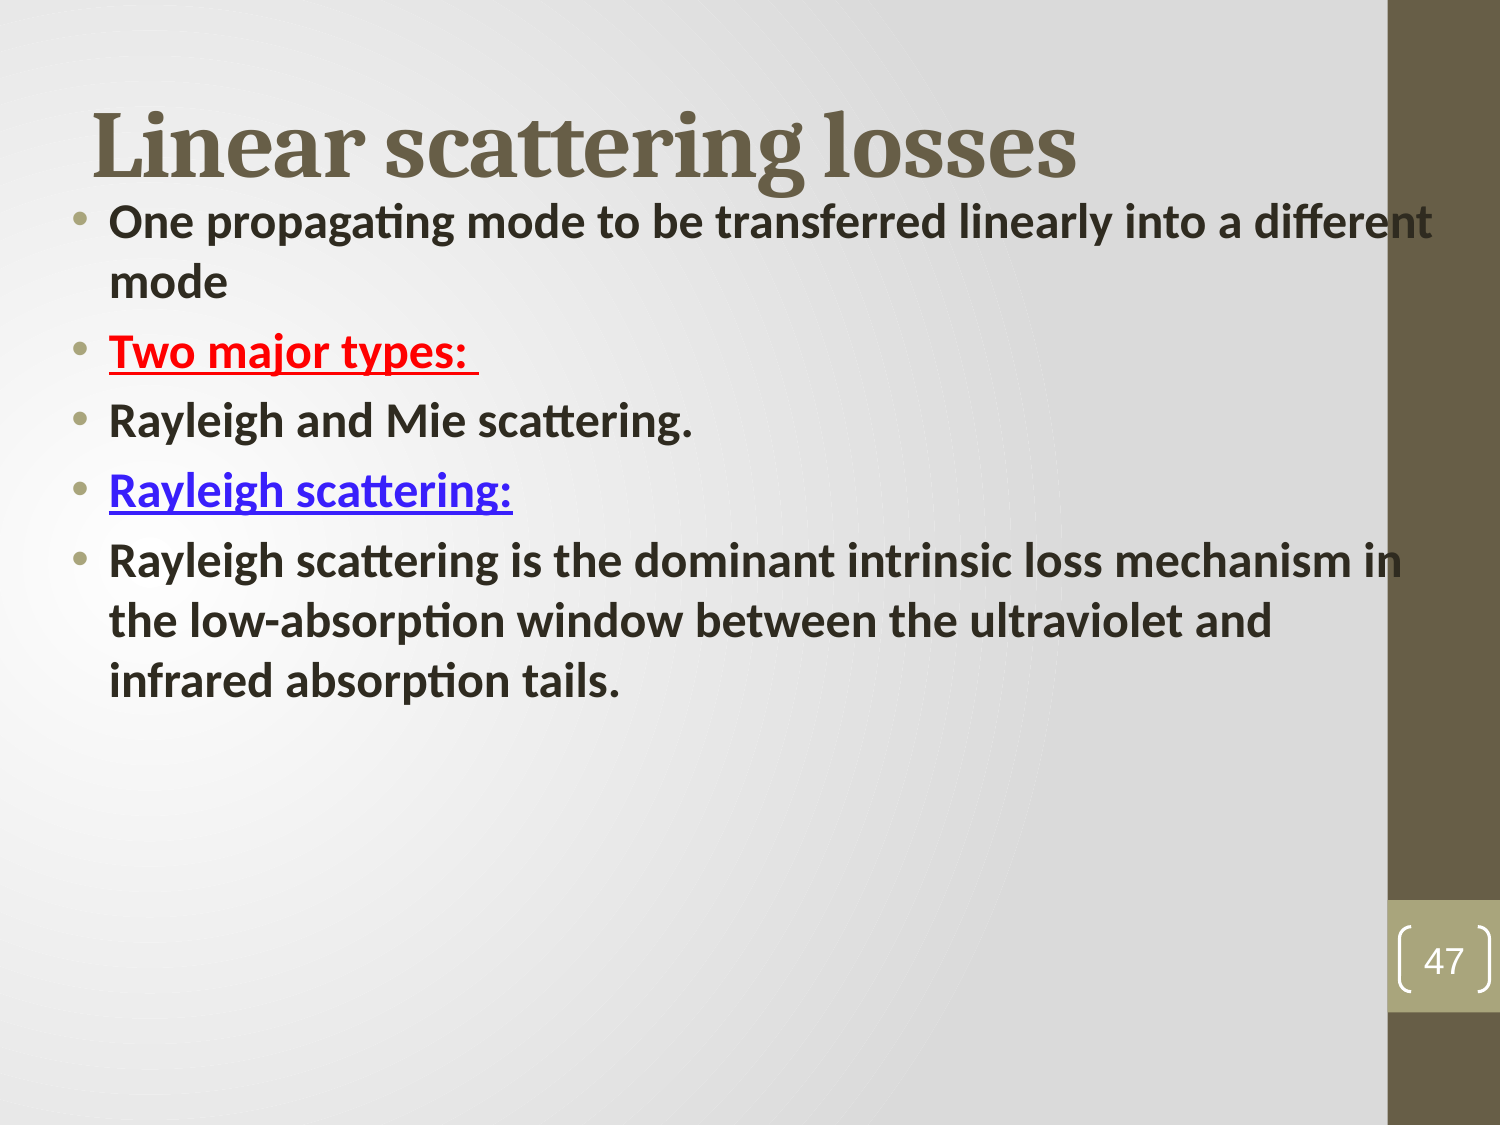

# Linear scattering losses
One propagating mode to be transferred linearly into a different mode
Two major types:
Rayleigh and Mie scattering.
Rayleigh scattering:
Rayleigh scattering is the dominant intrinsic loss mechanism in the low-absorption window between the ultraviolet and infrared absorption tails.

47